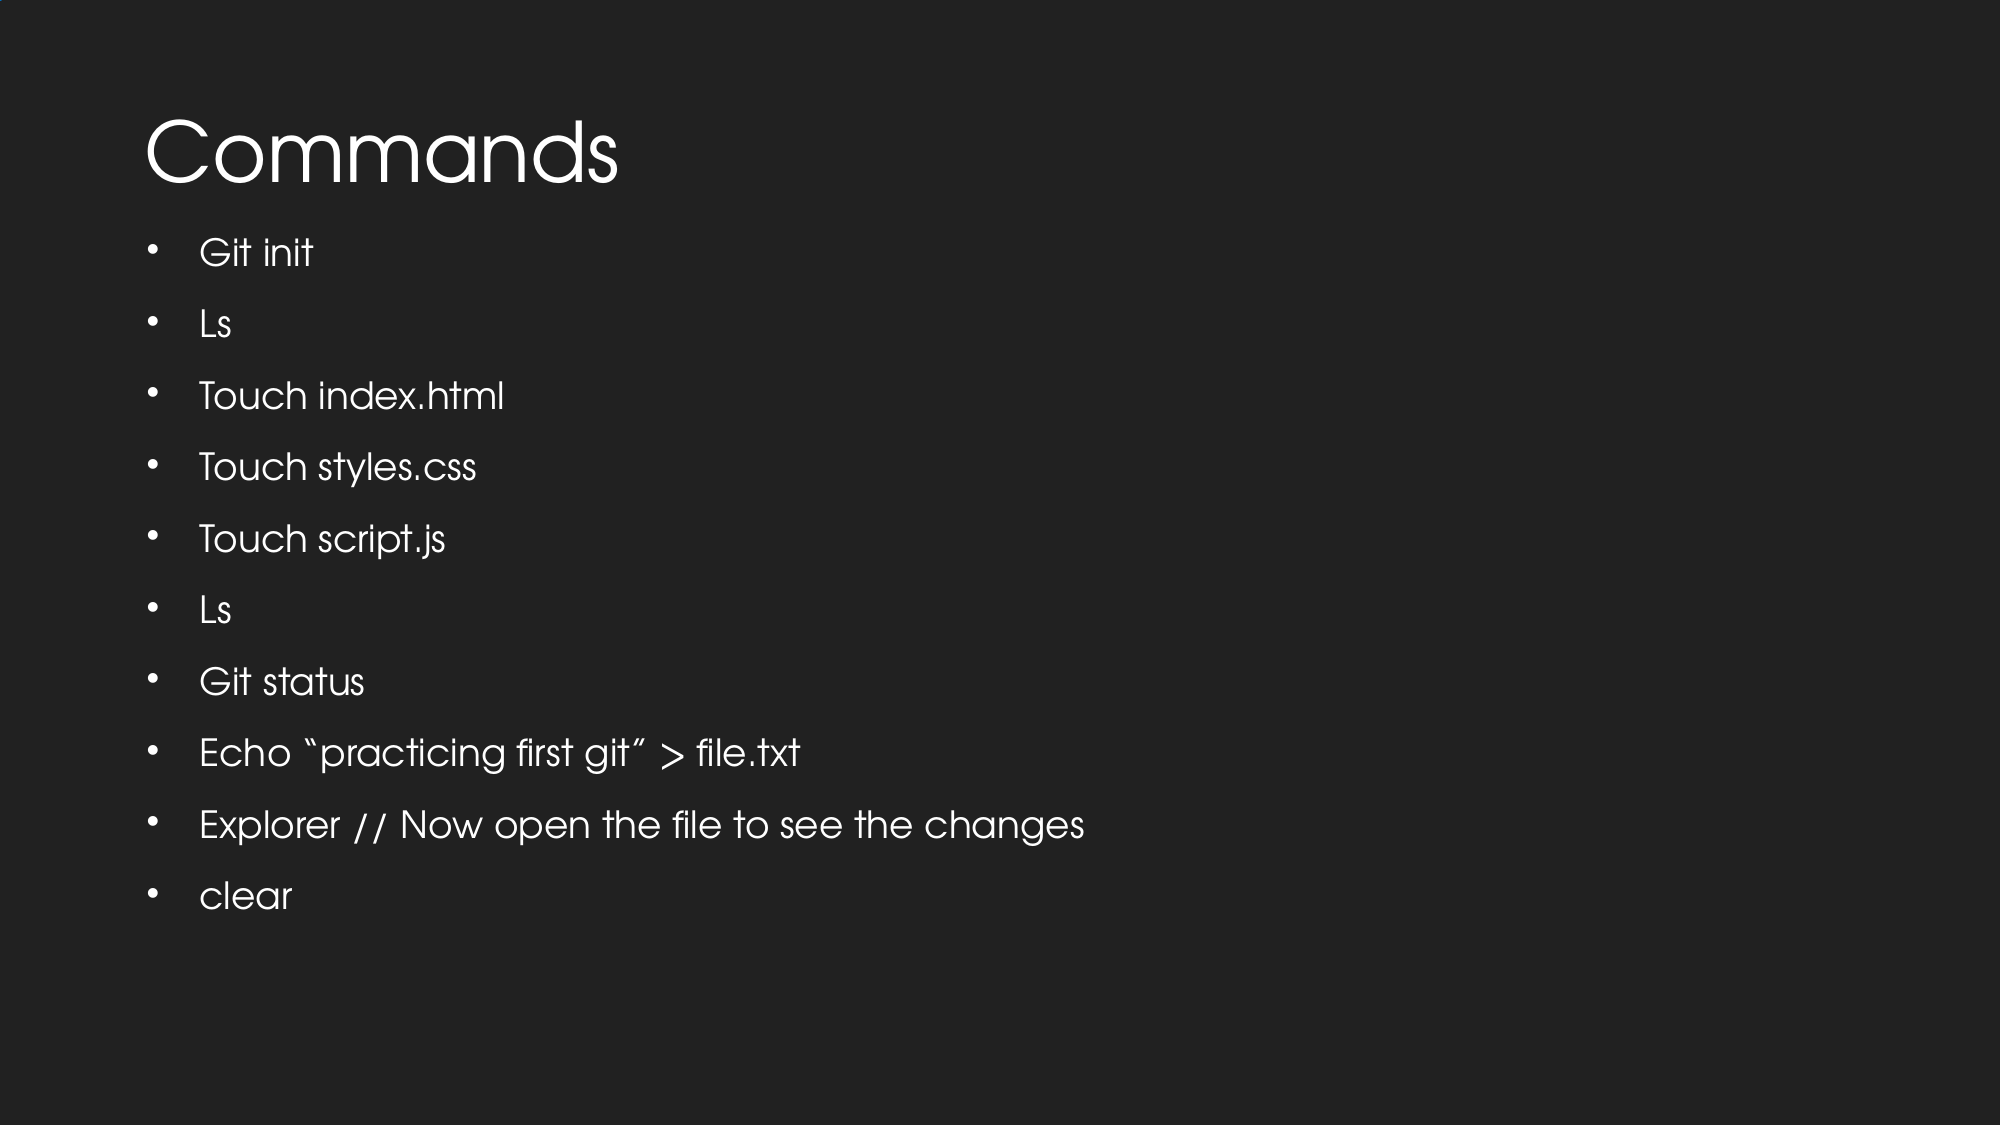

Commands
Git init
Ls
Touch index.html
Touch styles.css
Touch script.js
Ls
Git status
Echo “practicing first git” > file.txt
Explorer // Now open the file to see the changes
clear